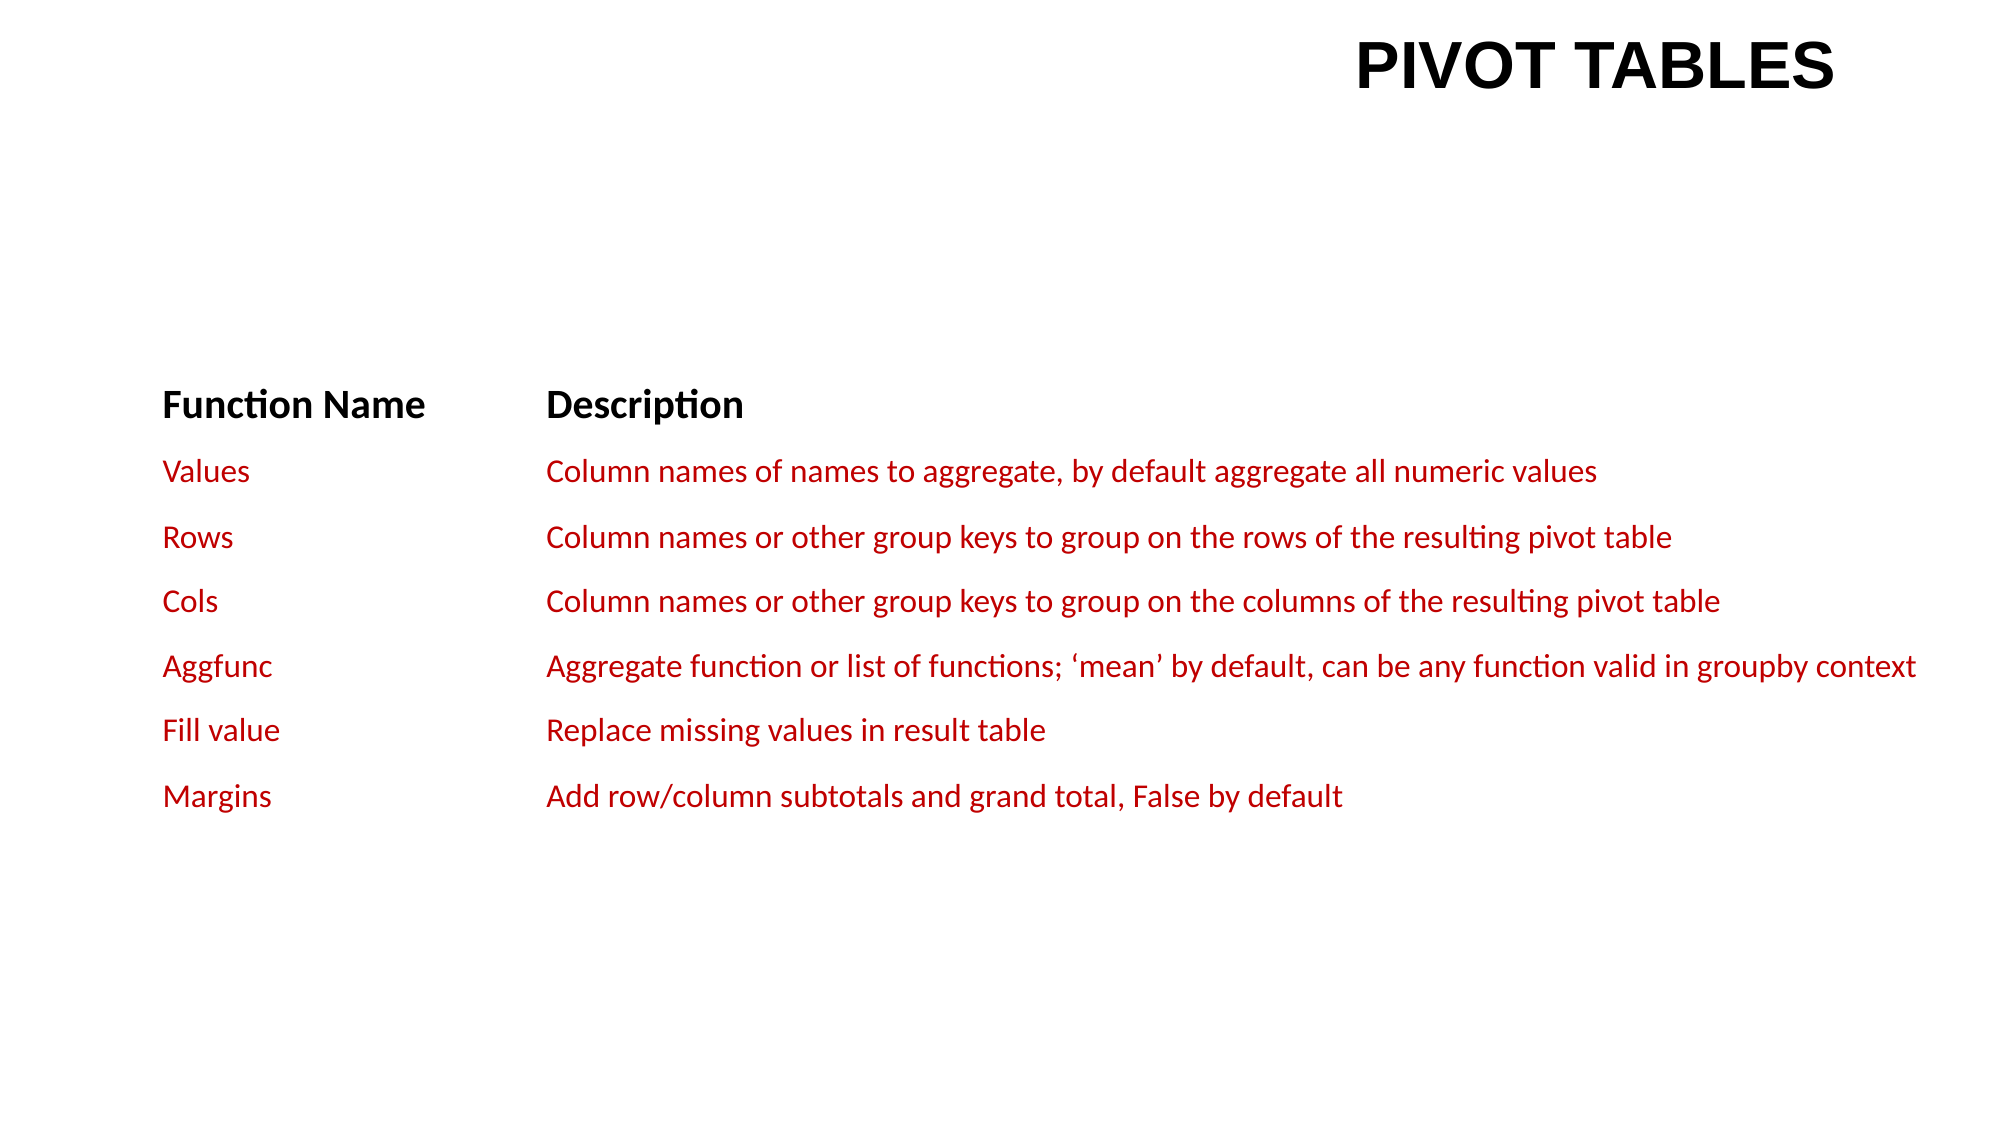

PIVOT TABLES
| Function Name | Description |
| --- | --- |
| Values | Column names of names to aggregate, by default aggregate all numeric values |
| Rows | Column names or other group keys to group on the rows of the resulting pivot table |
| Cols | Column names or other group keys to group on the columns of the resulting pivot table |
| Aggfunc | Aggregate function or list of functions; ‘mean’ by default, can be any function valid in groupby context |
| Fill value | Replace missing values in result table |
| Margins | Add row/column subtotals and grand total, False by default |